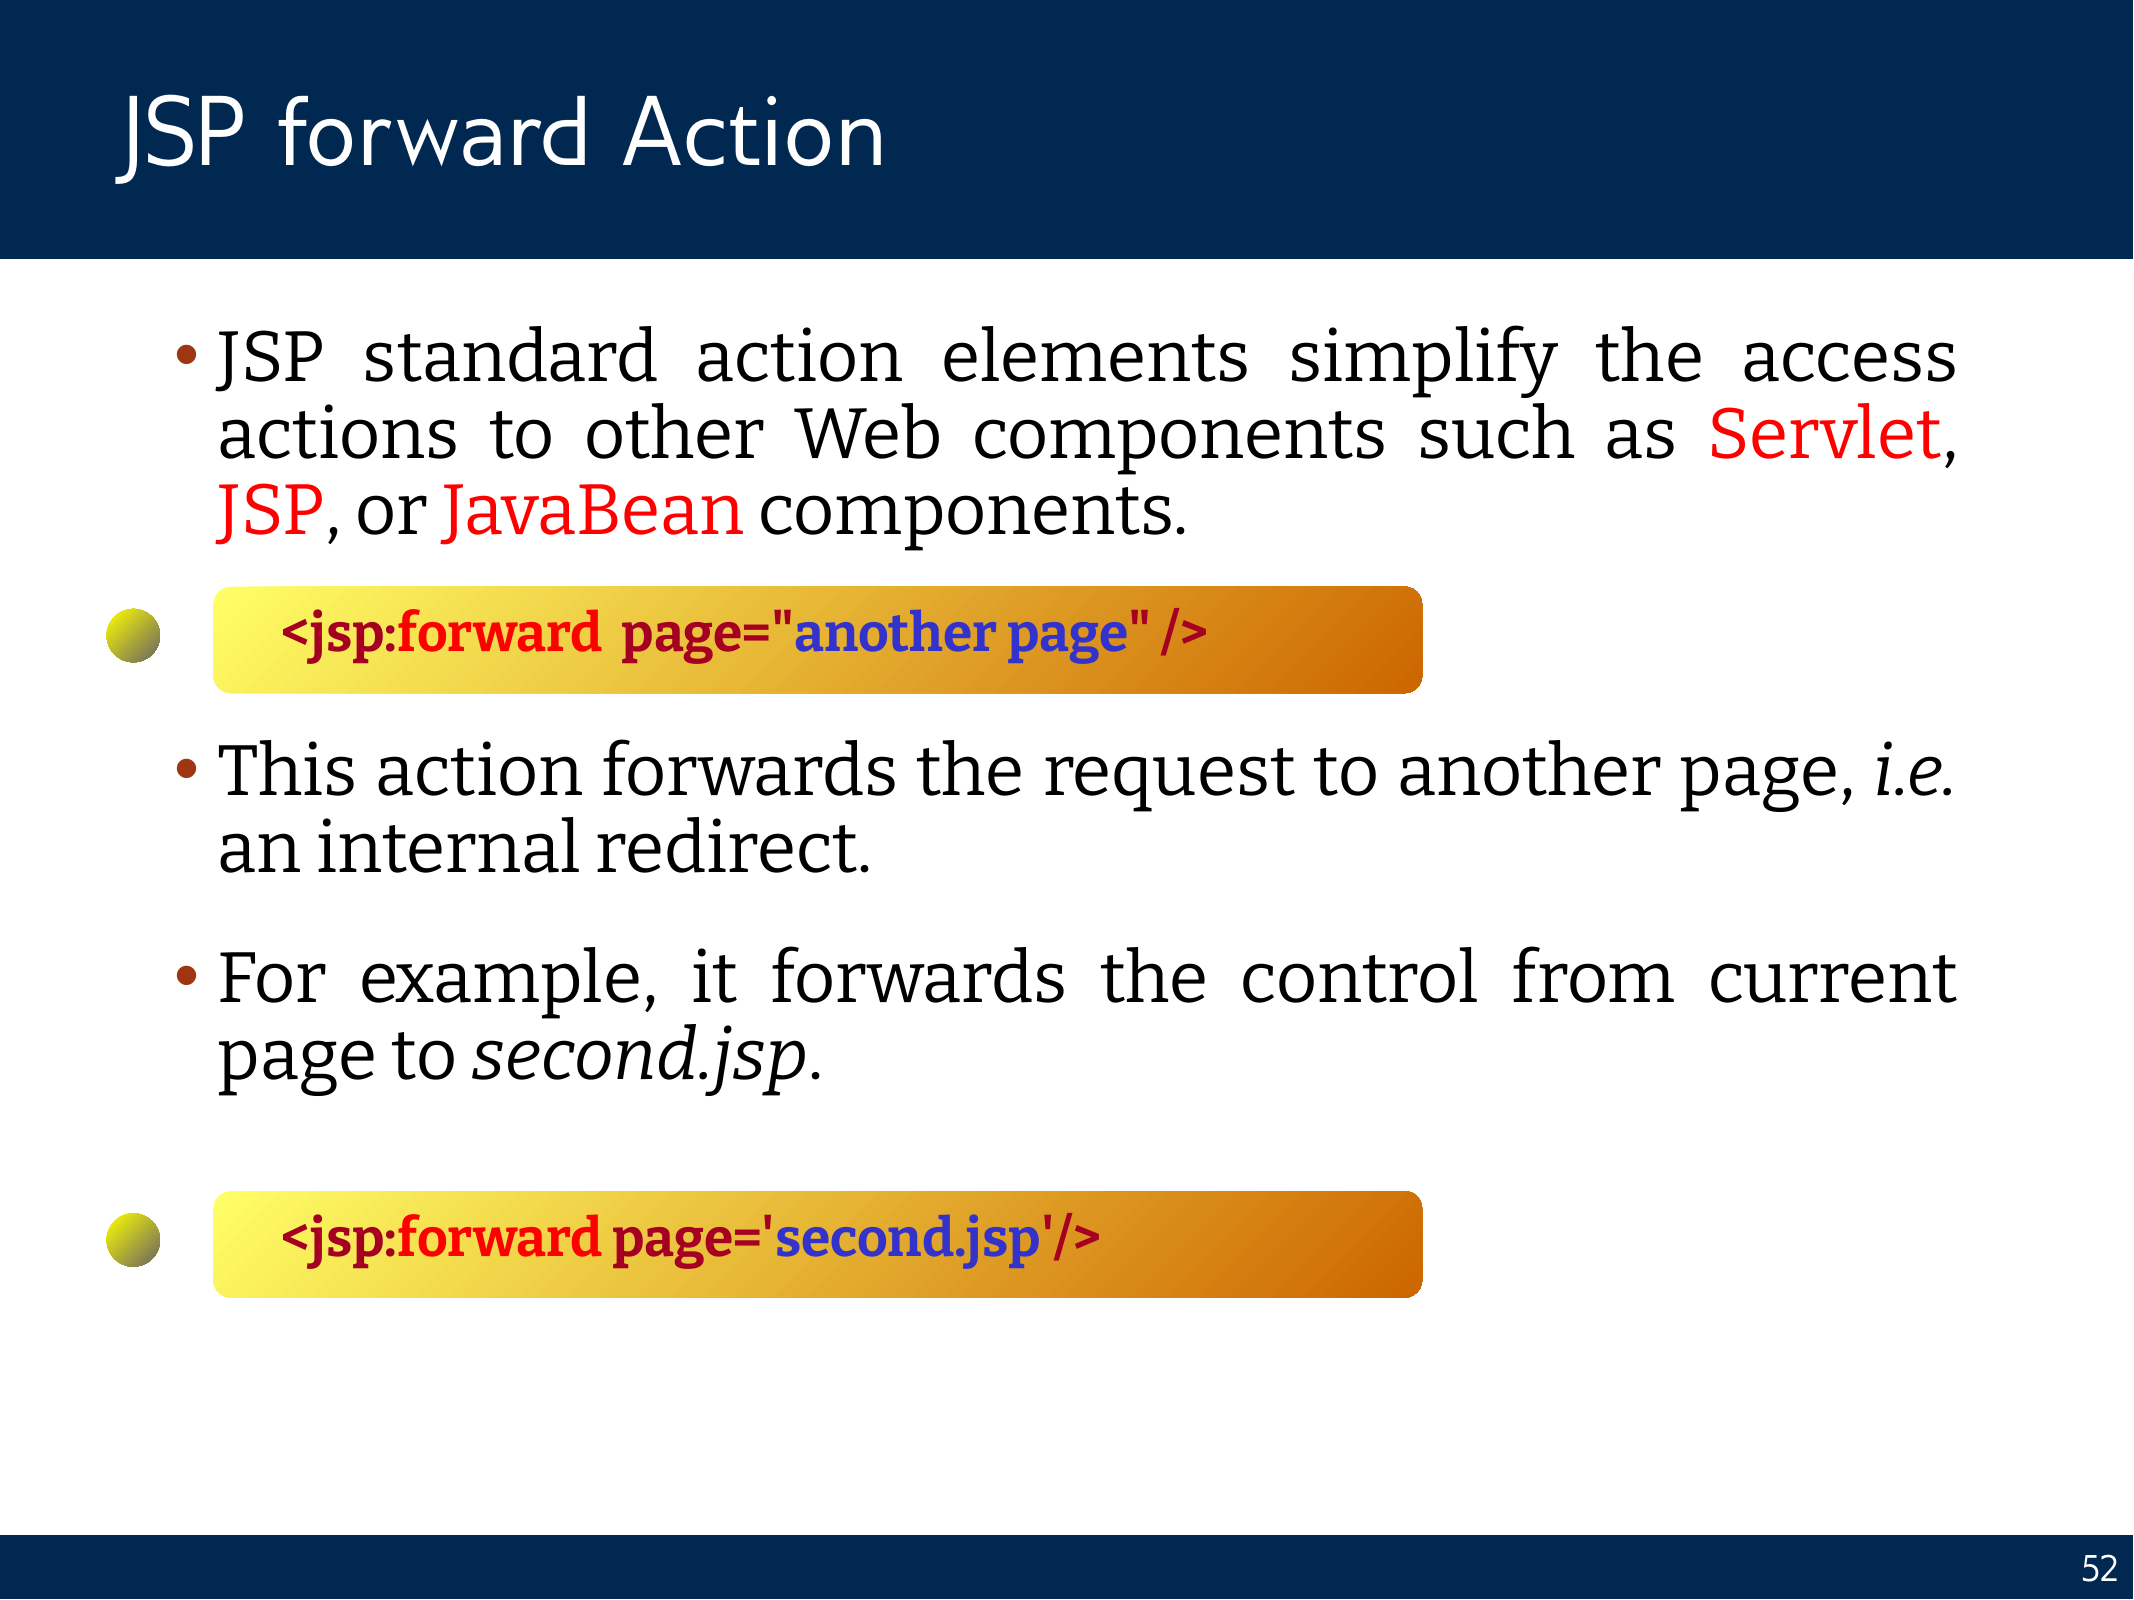

# JSP forward Action
JSP standard action elements simplify the access actions to other Web components such as Servlet, JSP, or JavaBean components.

This action forwards the request to another page, i.e. an internal redirect.
For example, it forwards the control from current page to second.jsp.

<jsp:forward  page="another page" />

<jsp:forward page='second.jsp'/>